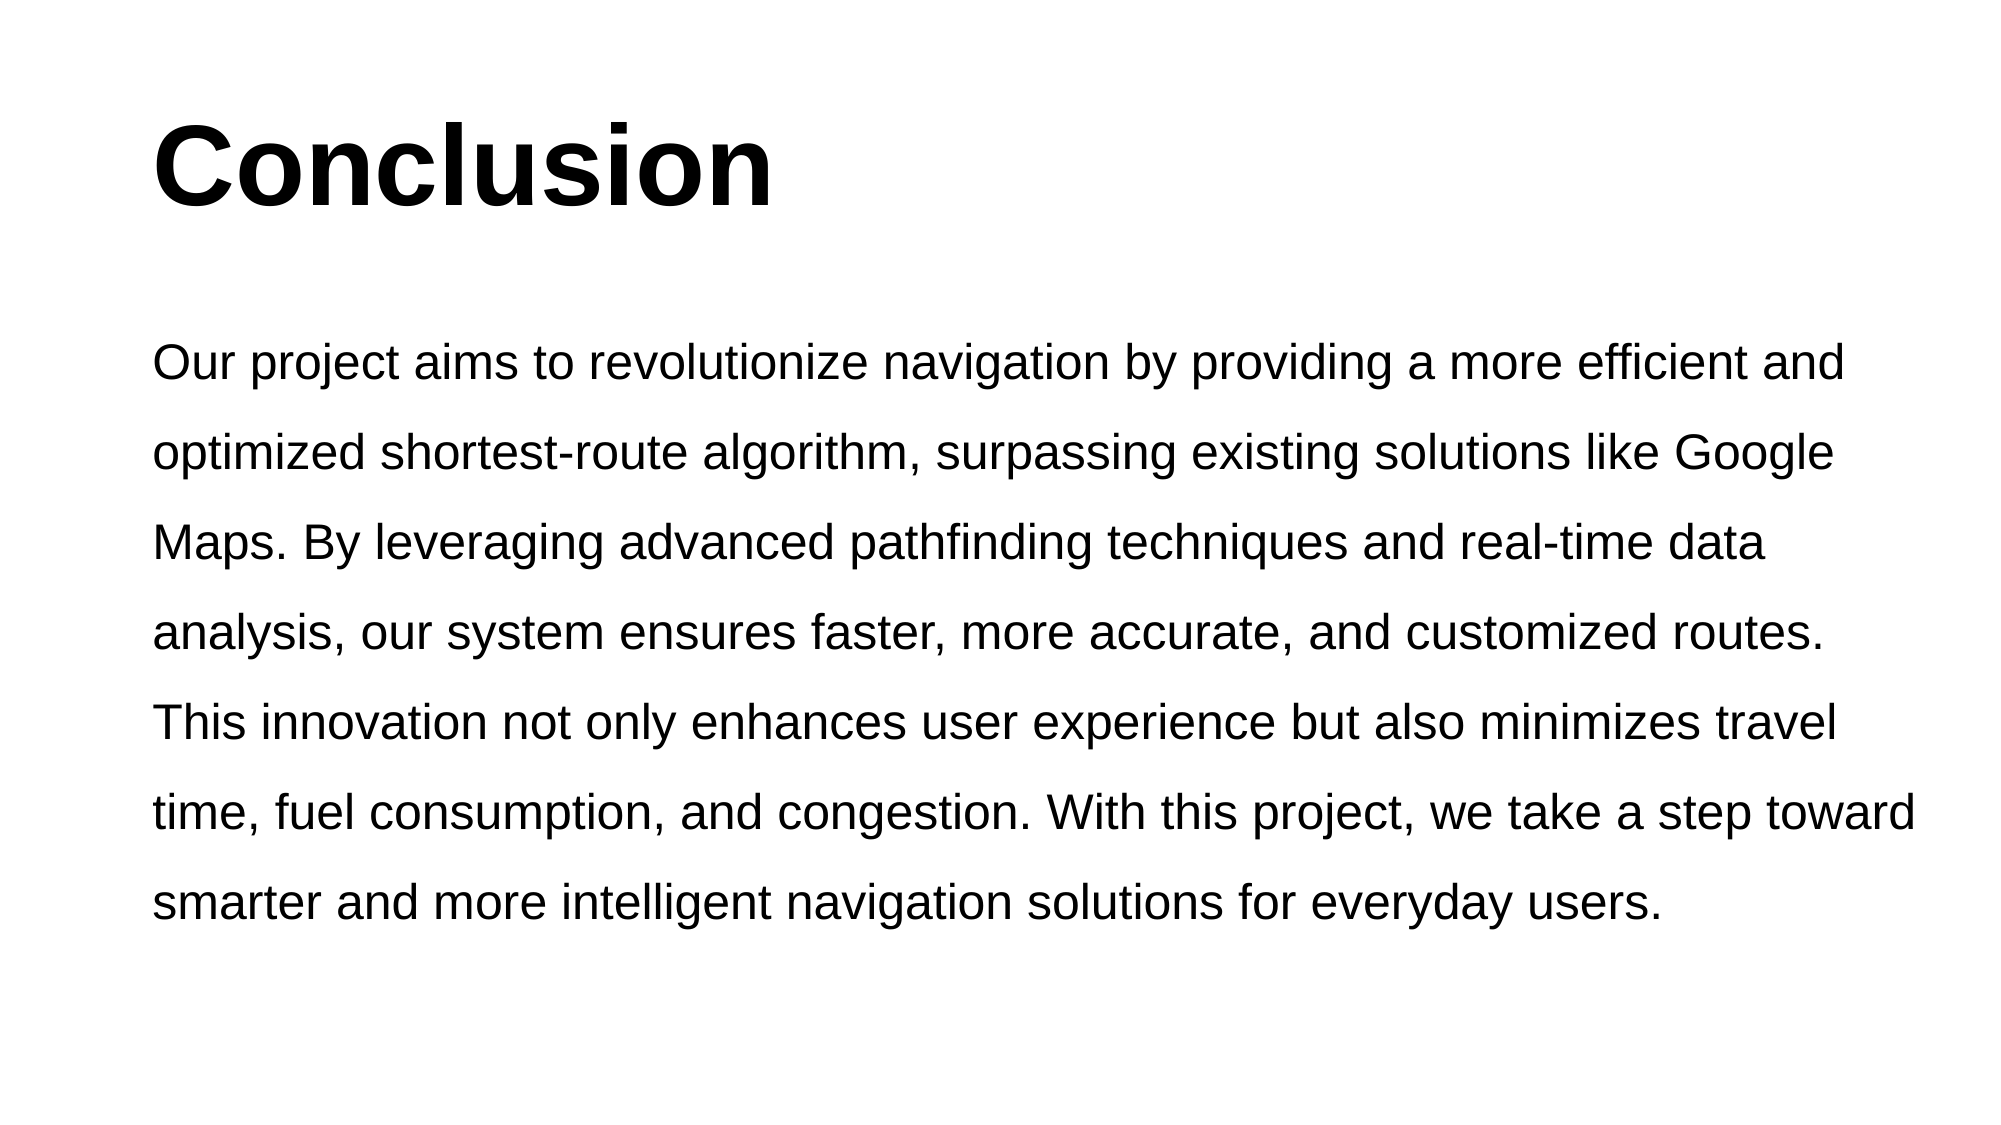

# Conclusion
Our project aims to revolutionize navigation by providing a more efficient and optimized shortest-route algorithm, surpassing existing solutions like Google Maps. By leveraging advanced pathfinding techniques and real-time data analysis, our system ensures faster, more accurate, and customized routes. This innovation not only enhances user experience but also minimizes travel time, fuel consumption, and congestion. With this project, we take a step toward smarter and more intelligent navigation solutions for everyday users.